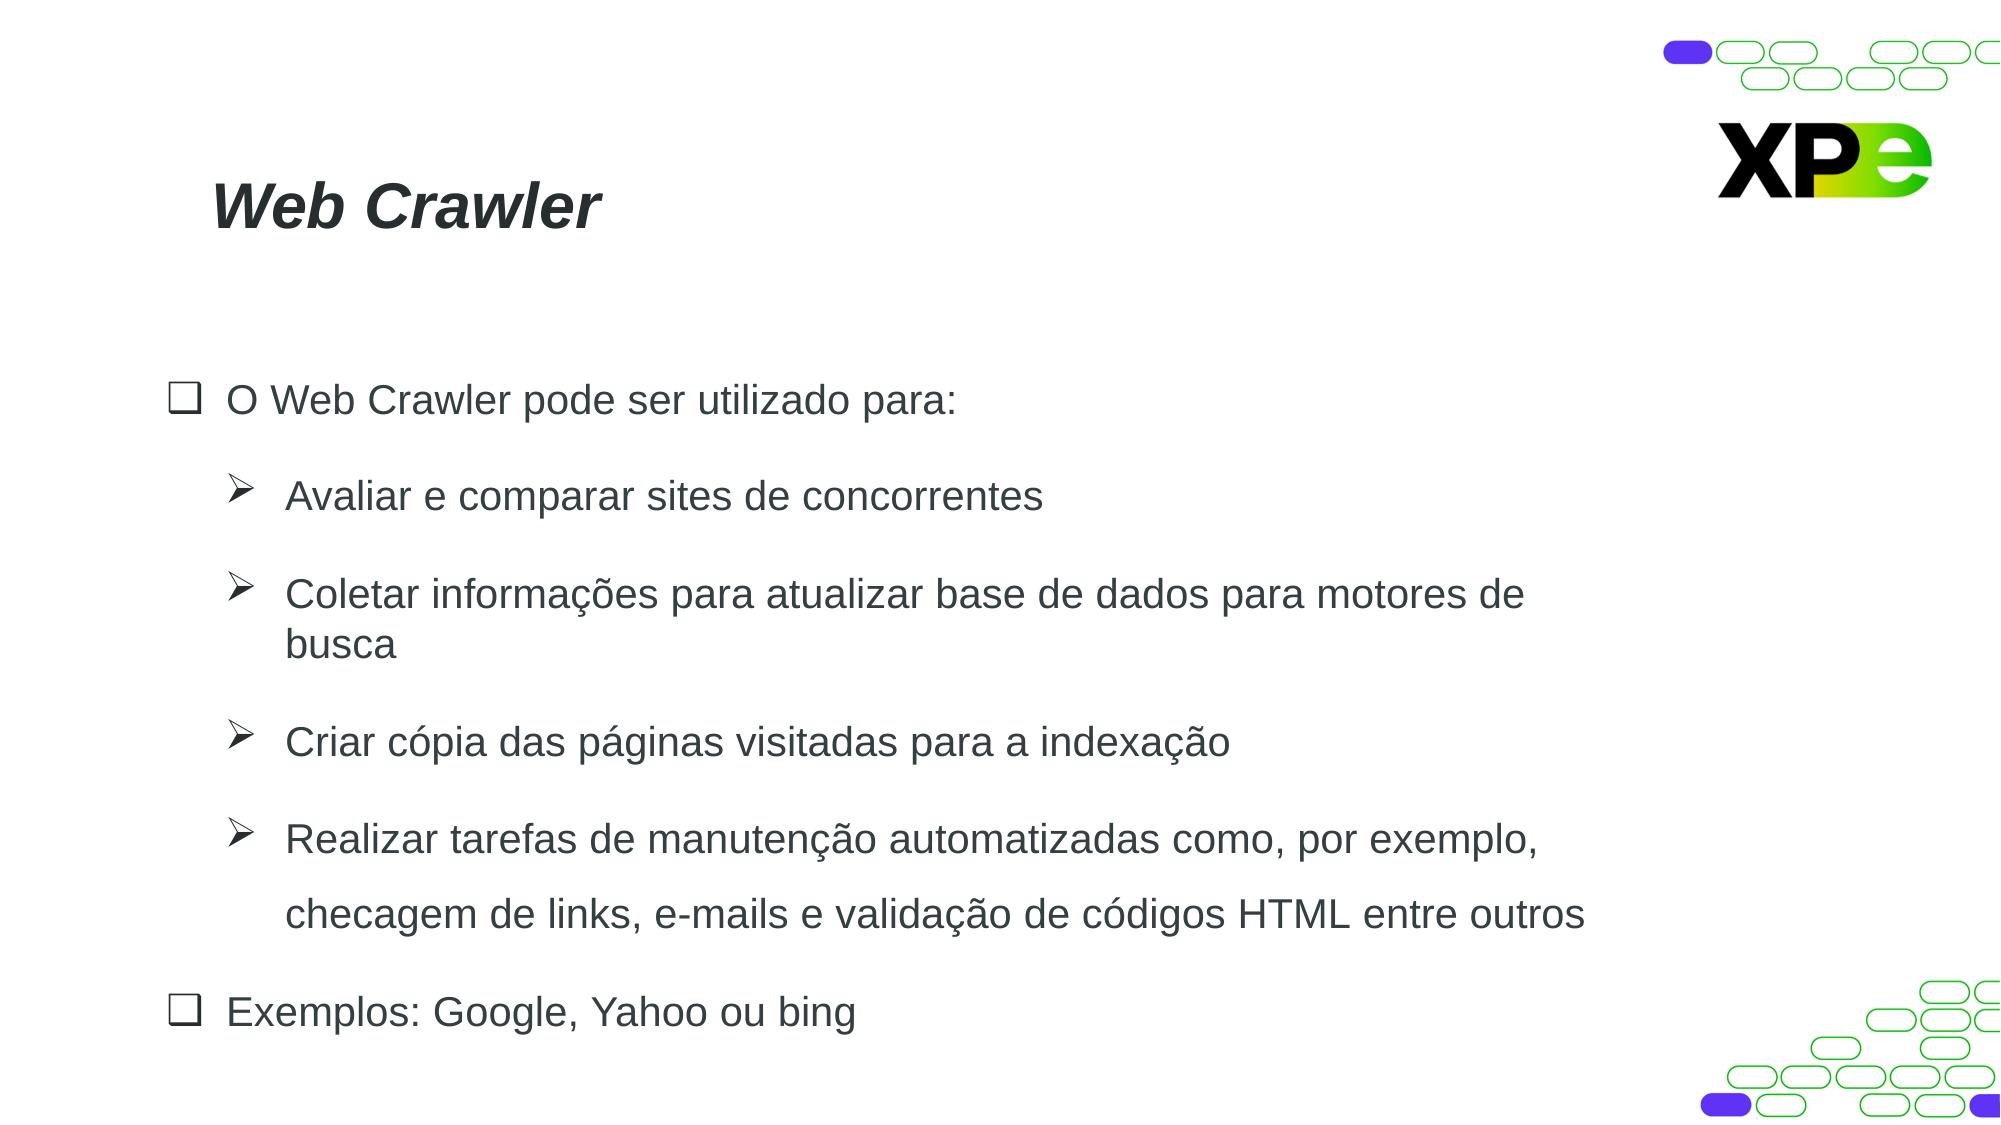

# Web Crawler
O Web Crawler pode ser utilizado para:
Avaliar e comparar sites de concorrentes

Coletar informações para atualizar base de dados para motores de busca

Criar cópia das páginas visitadas para a indexação

Realizar tarefas de manutenção automatizadas como, por exemplo,
checagem de links, e-mails e validação de códigos HTML entre outros

Exemplos: Google, Yahoo ou bing